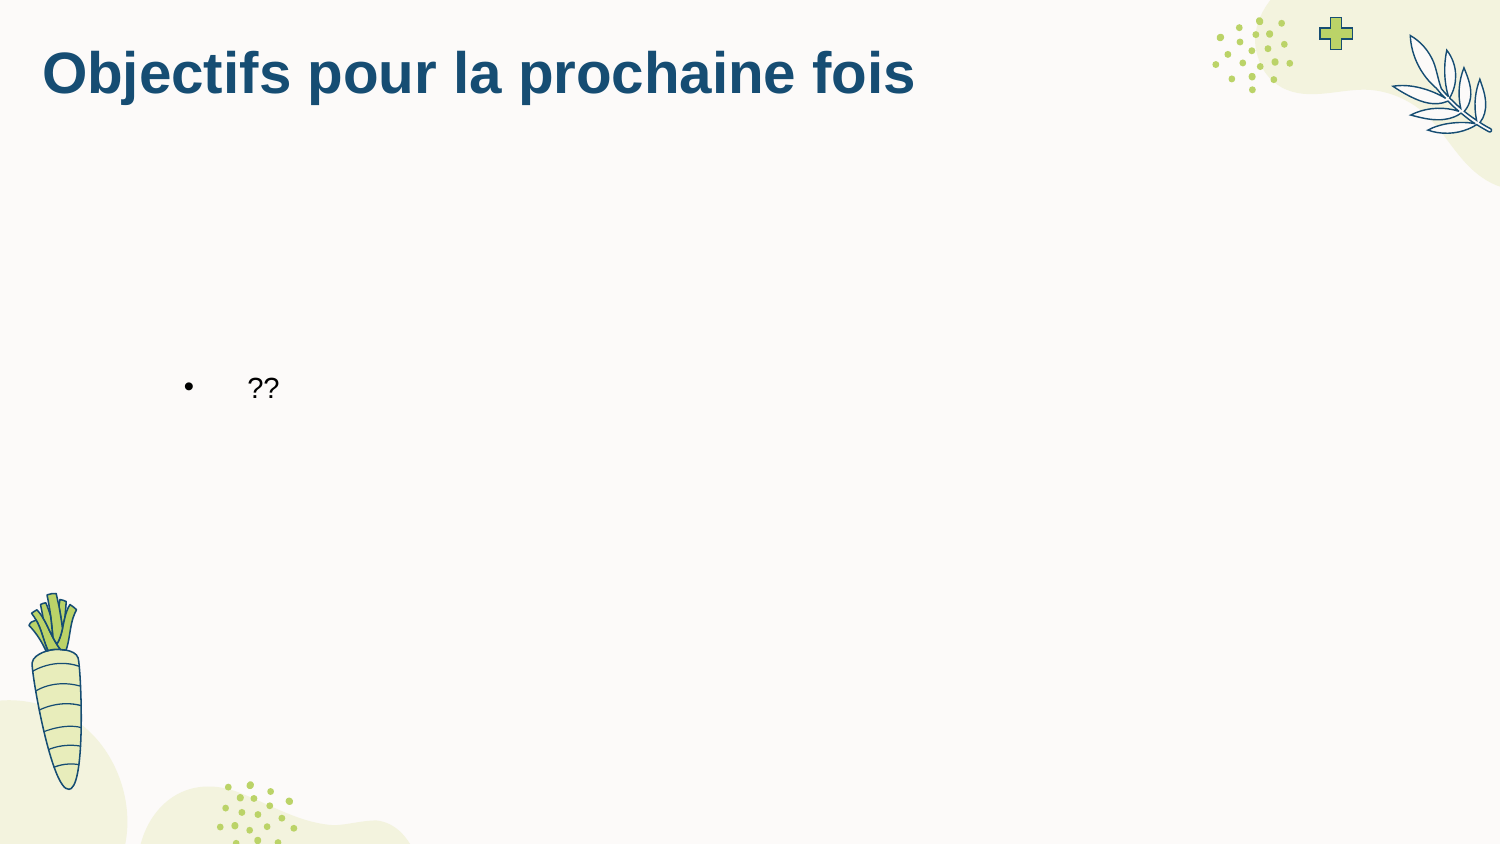

# Objectifs pour la prochaine fois

  ??